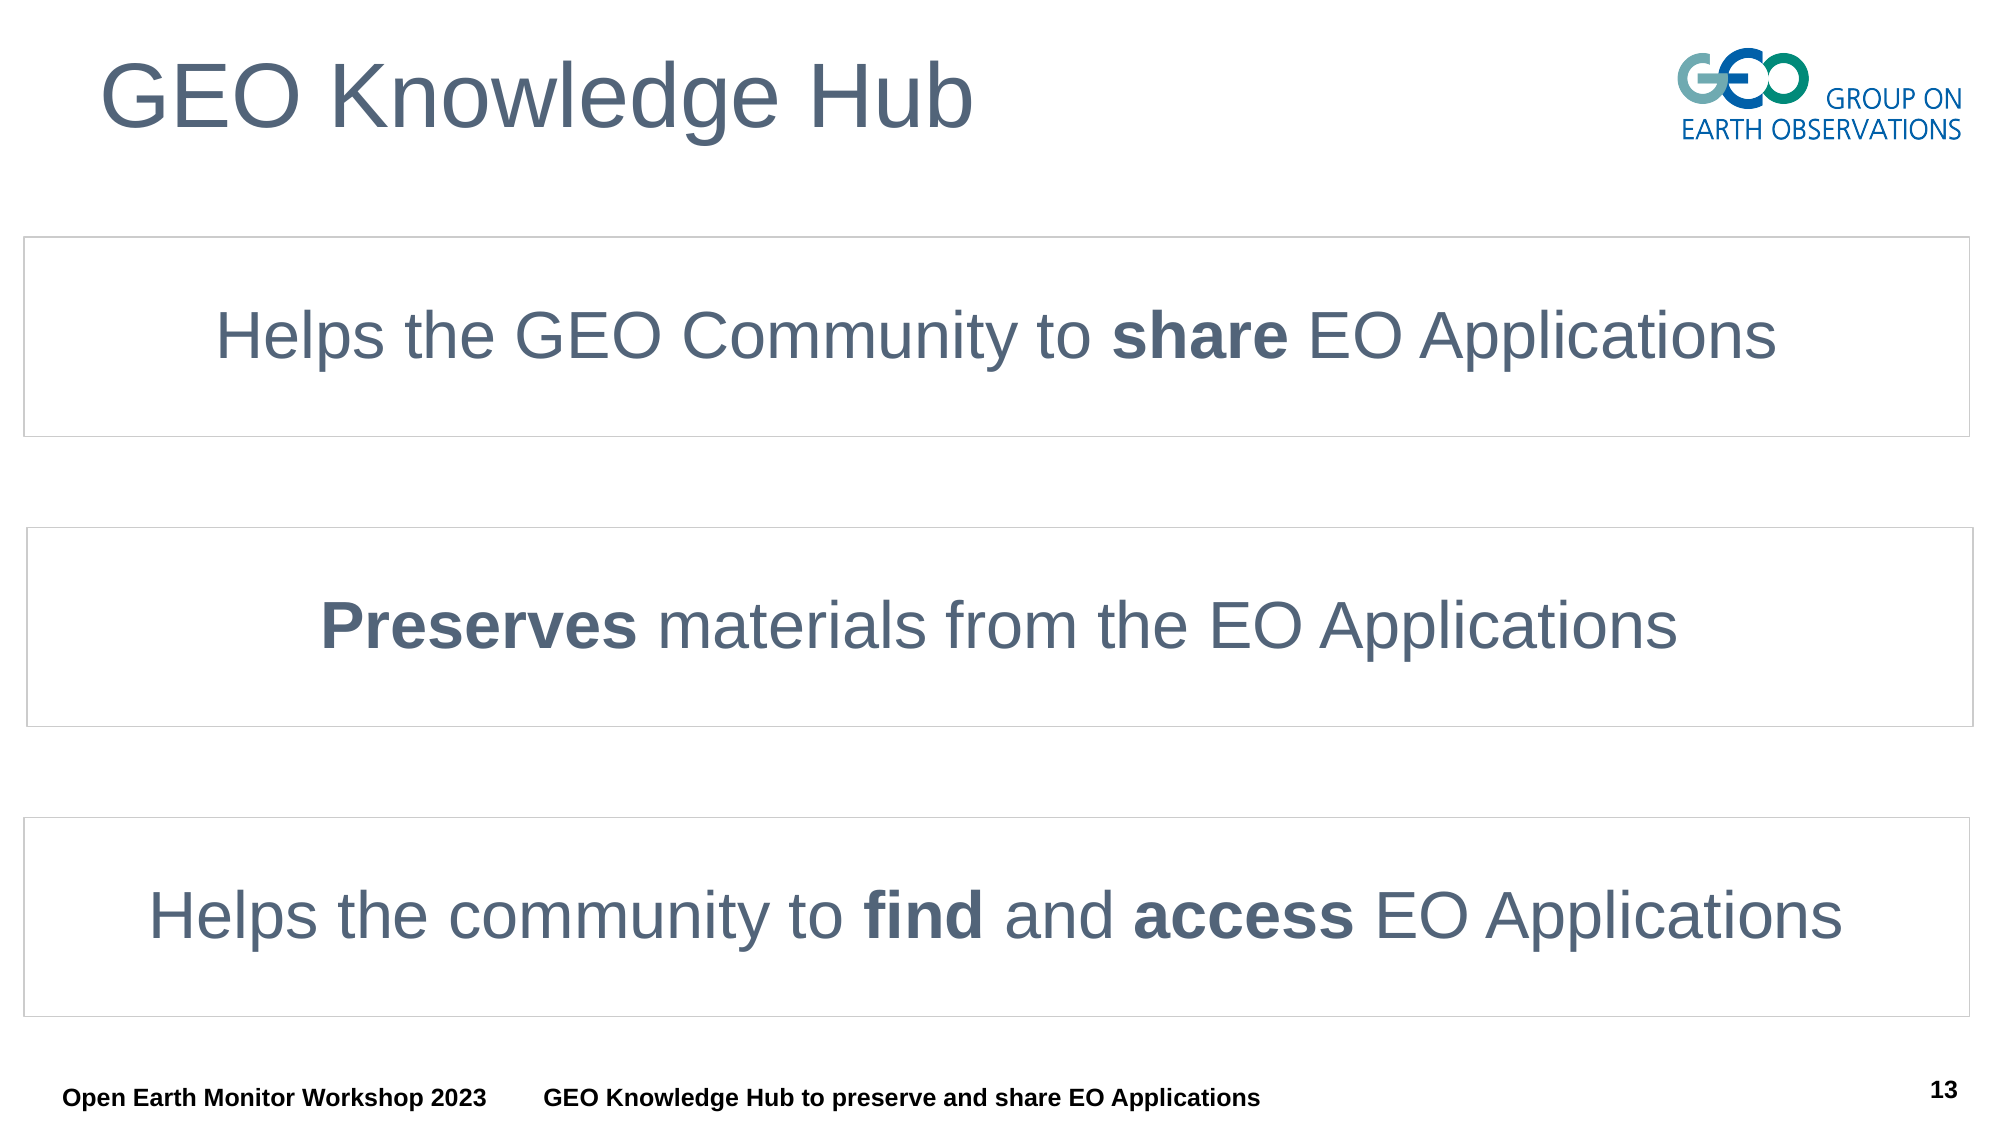

# GEO Knowledge Hub
Helps the GEO Community to share EO Applications
Preserves materials from the EO Applications
Helps the community to find and access EO Applications
06/16/2023
13
Open Earth Monitor Workshop 2023
GEO Knowledge Hub to preserve and share EO Applications